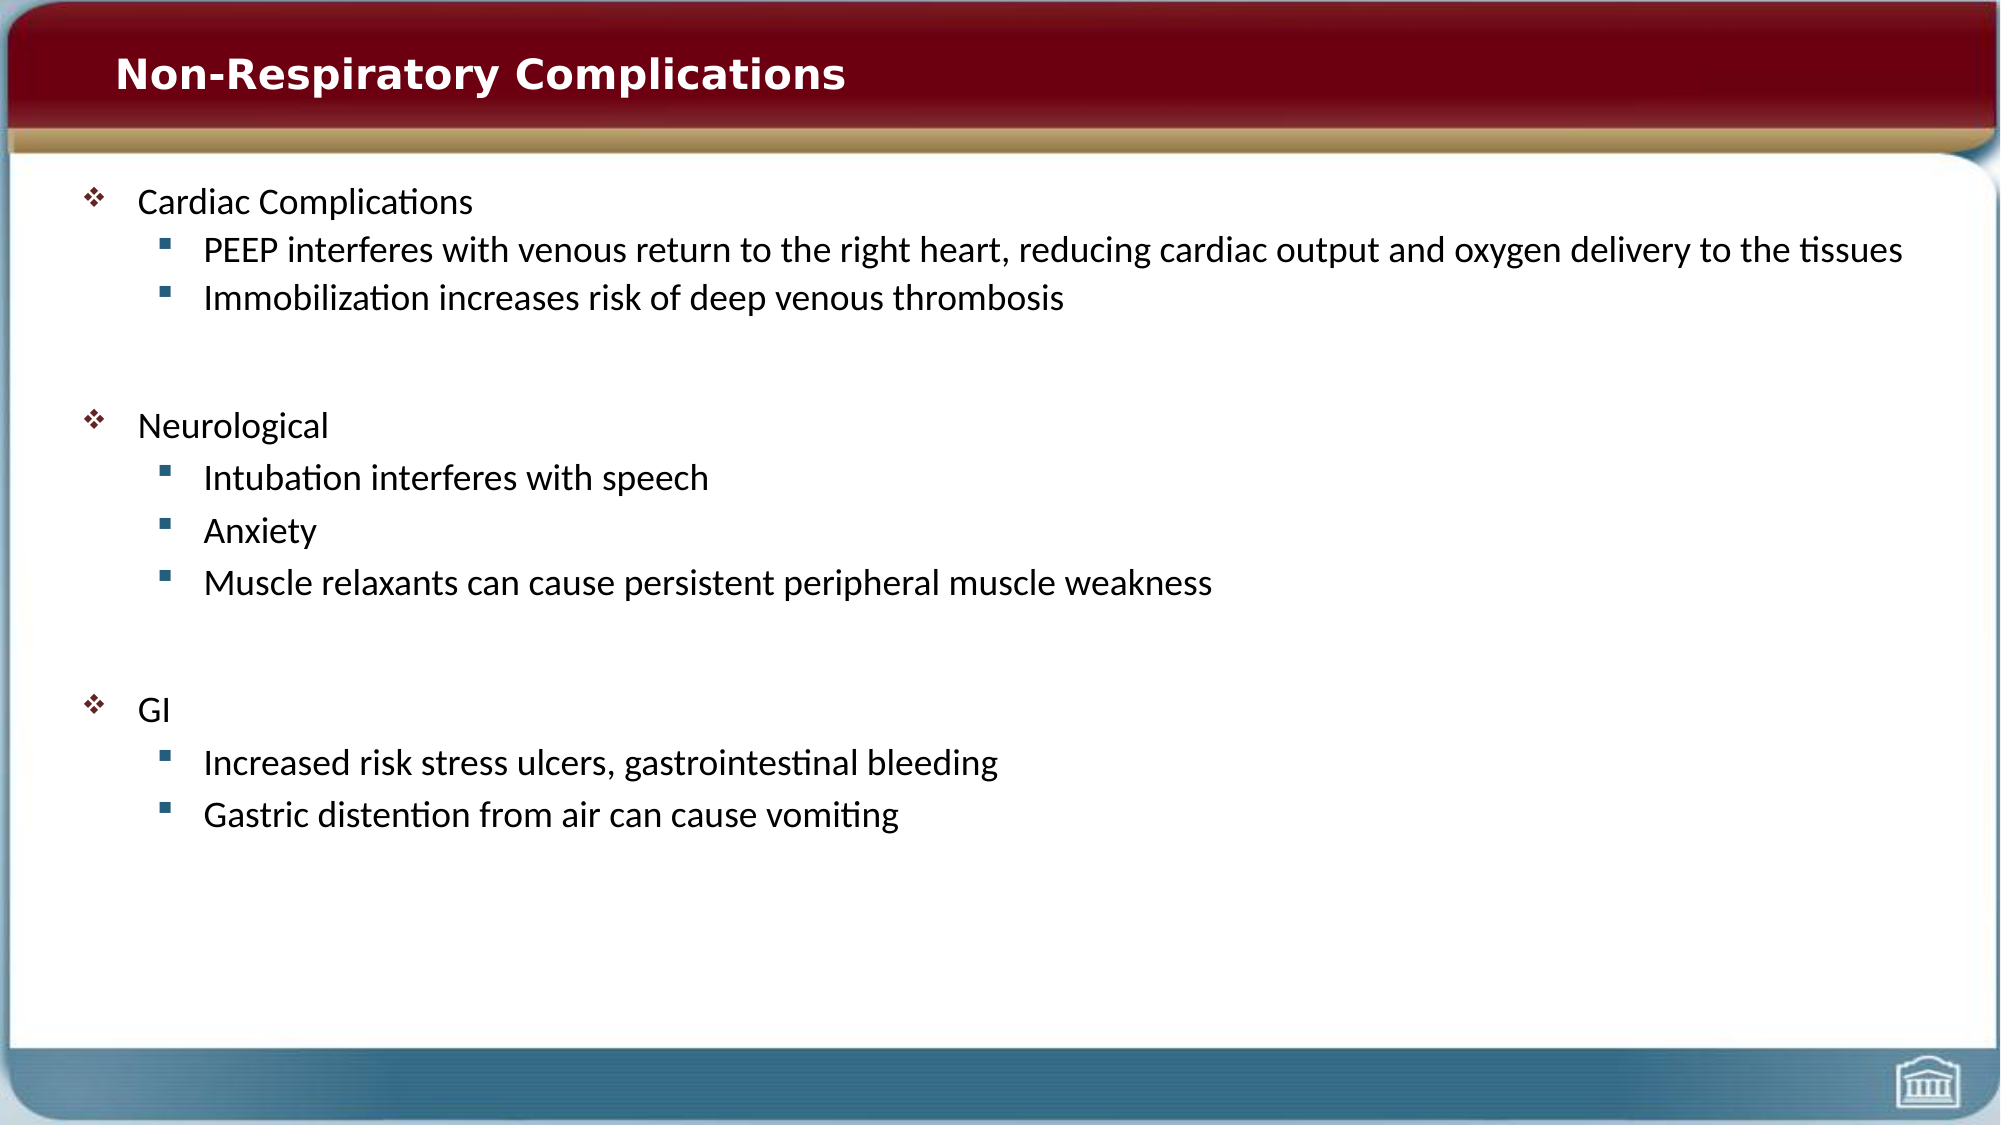

Non-Respiratory Complications
Cardiac Complications
PEEP interferes with venous return to the right heart, reducing cardiac output and oxygen delivery to the tissues
Immobilization increases risk of deep venous thrombosis

Neurological
Intubation interferes with speech
Anxiety
Muscle relaxants can cause persistent peripheral muscle weakness

GI
Increased risk stress ulcers, gastrointestinal bleeding
Gastric distention from air can cause vomiting